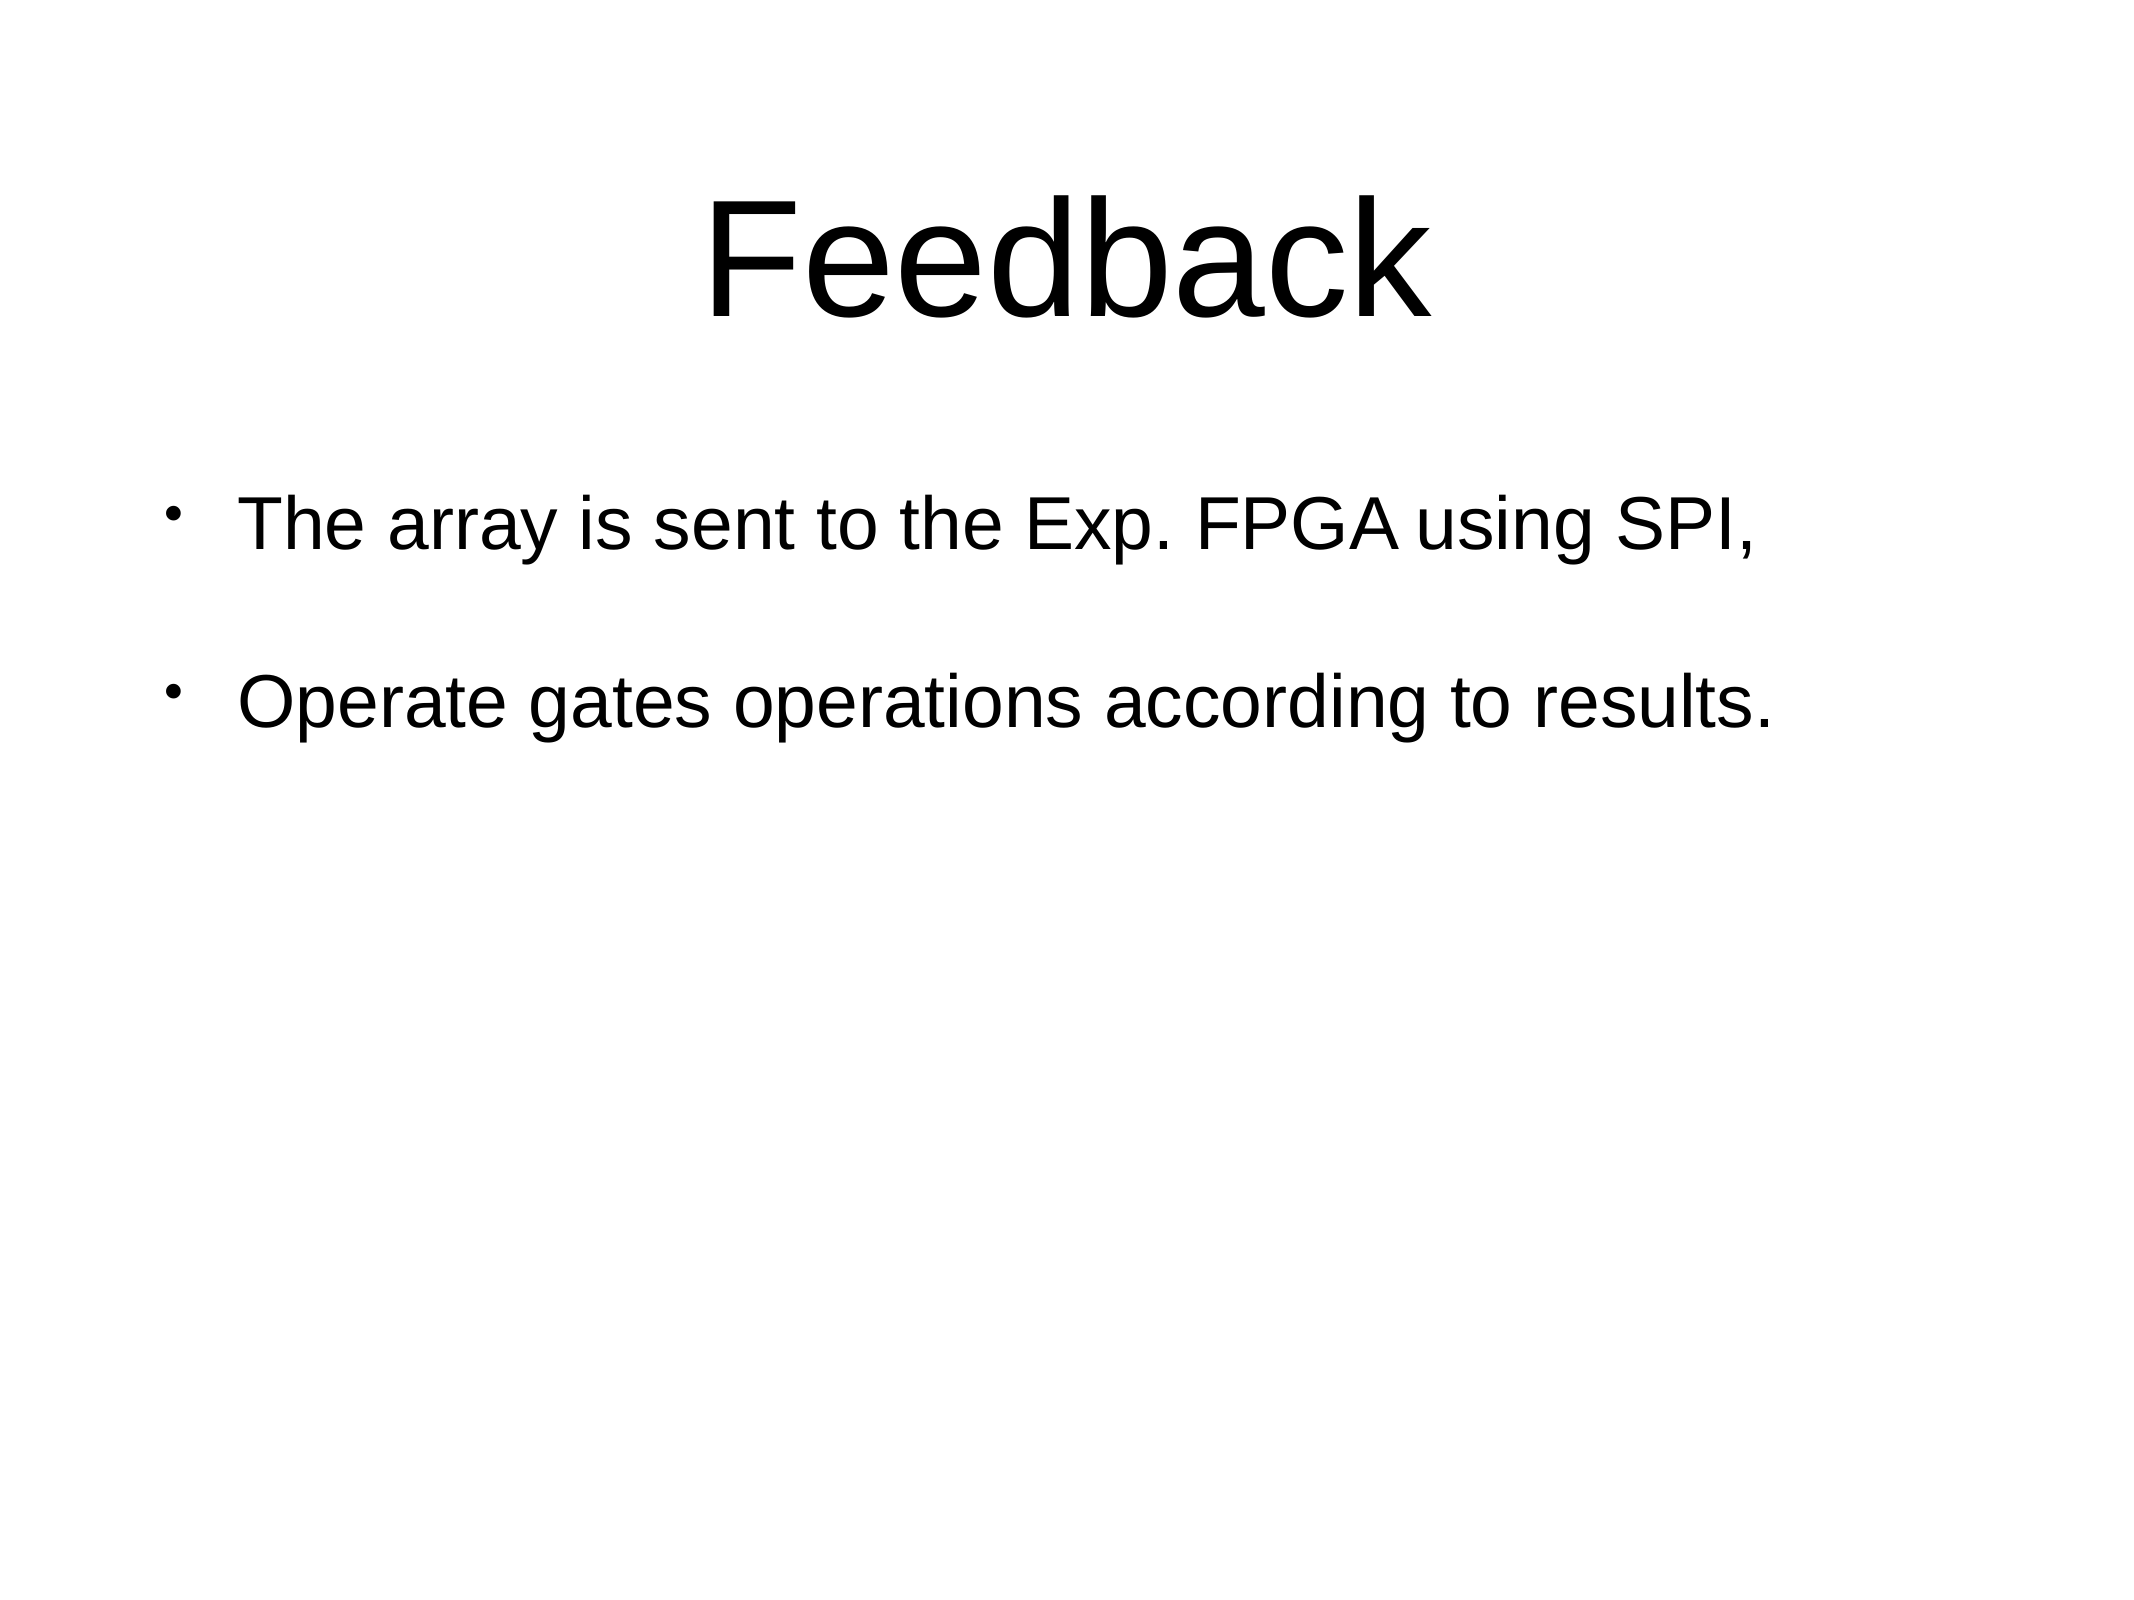

# Feedback
The array is sent to the Exp. FPGA using SPI,
Operate gates operations according to results.